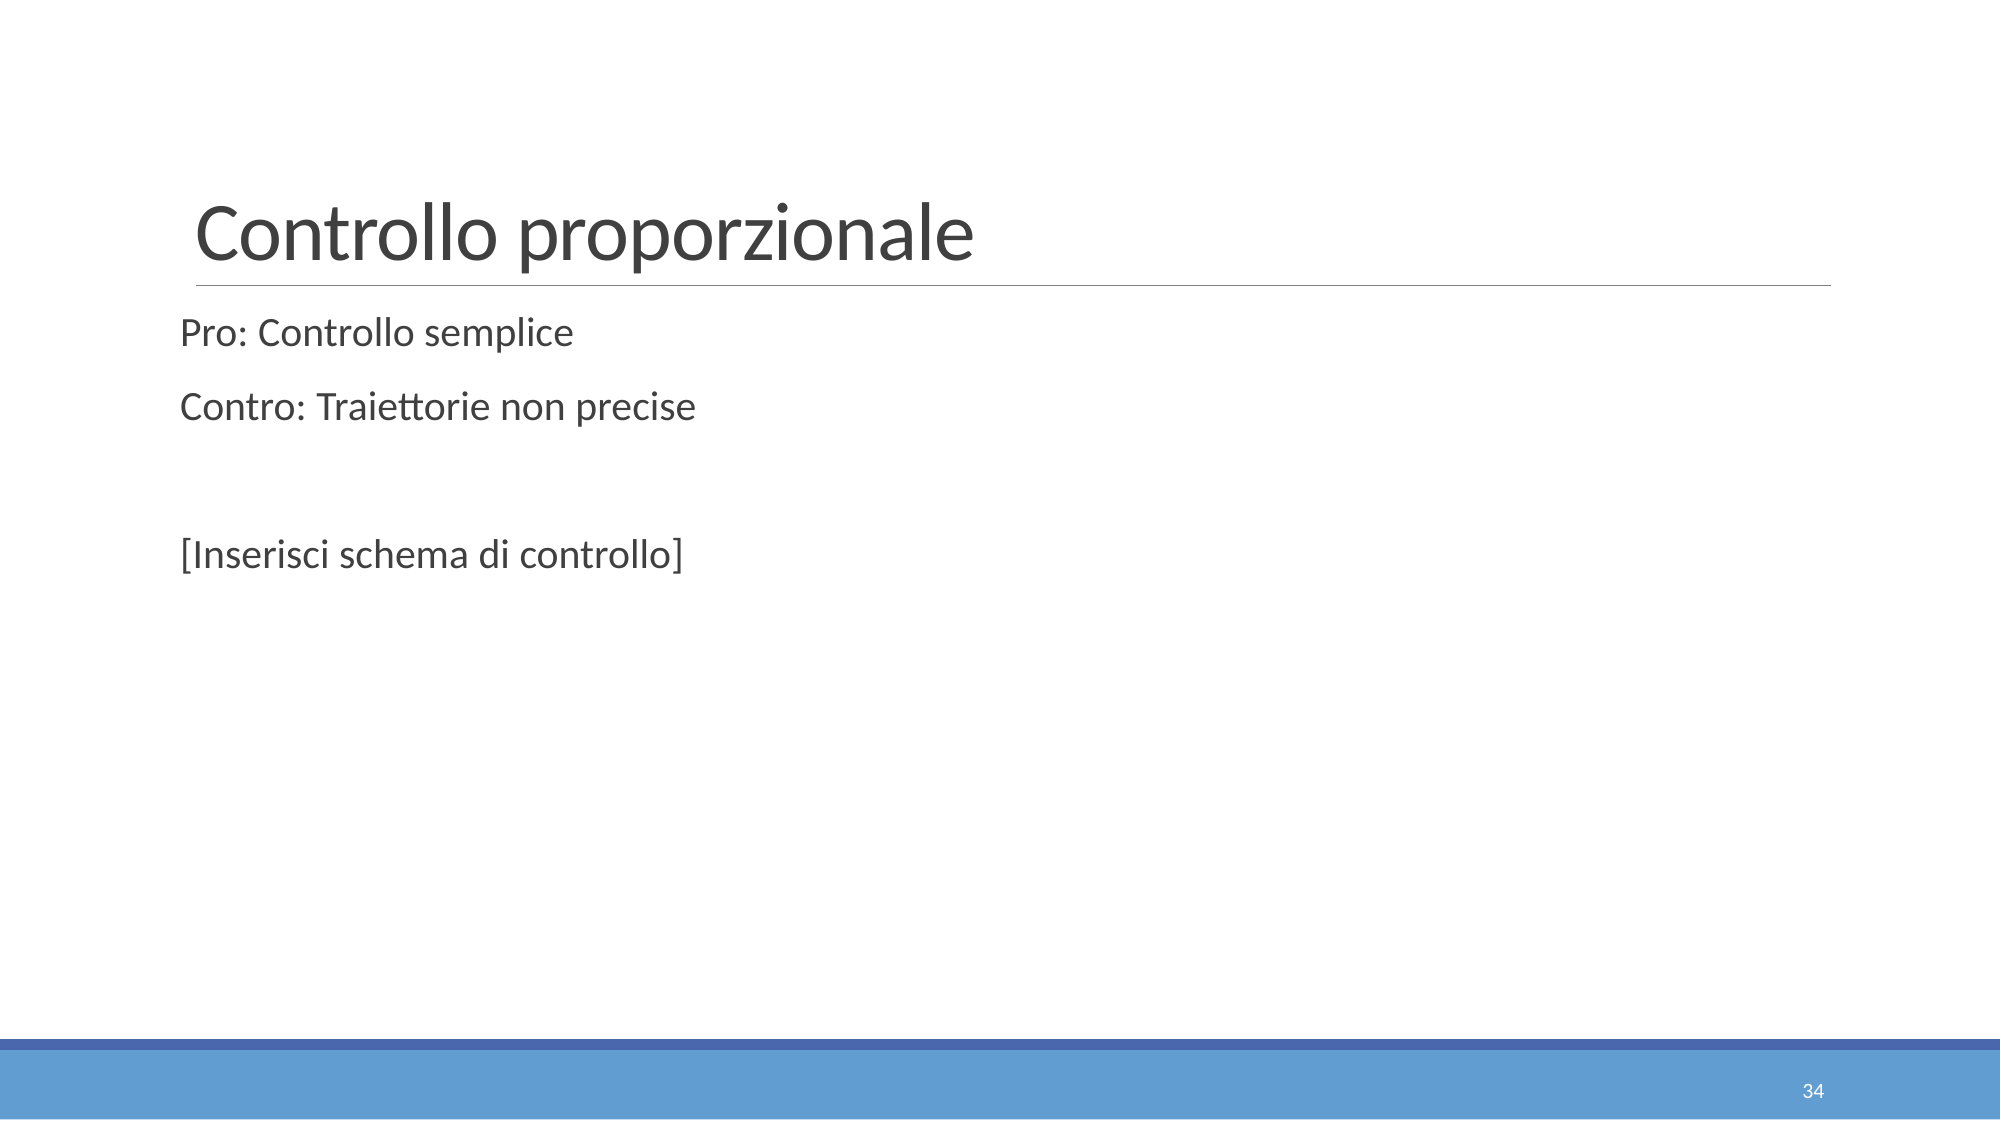

# Controllo proporzionale
Pro: Controllo semplice
Contro: Traiettorie non precise

[Inserisci schema di controllo]
34